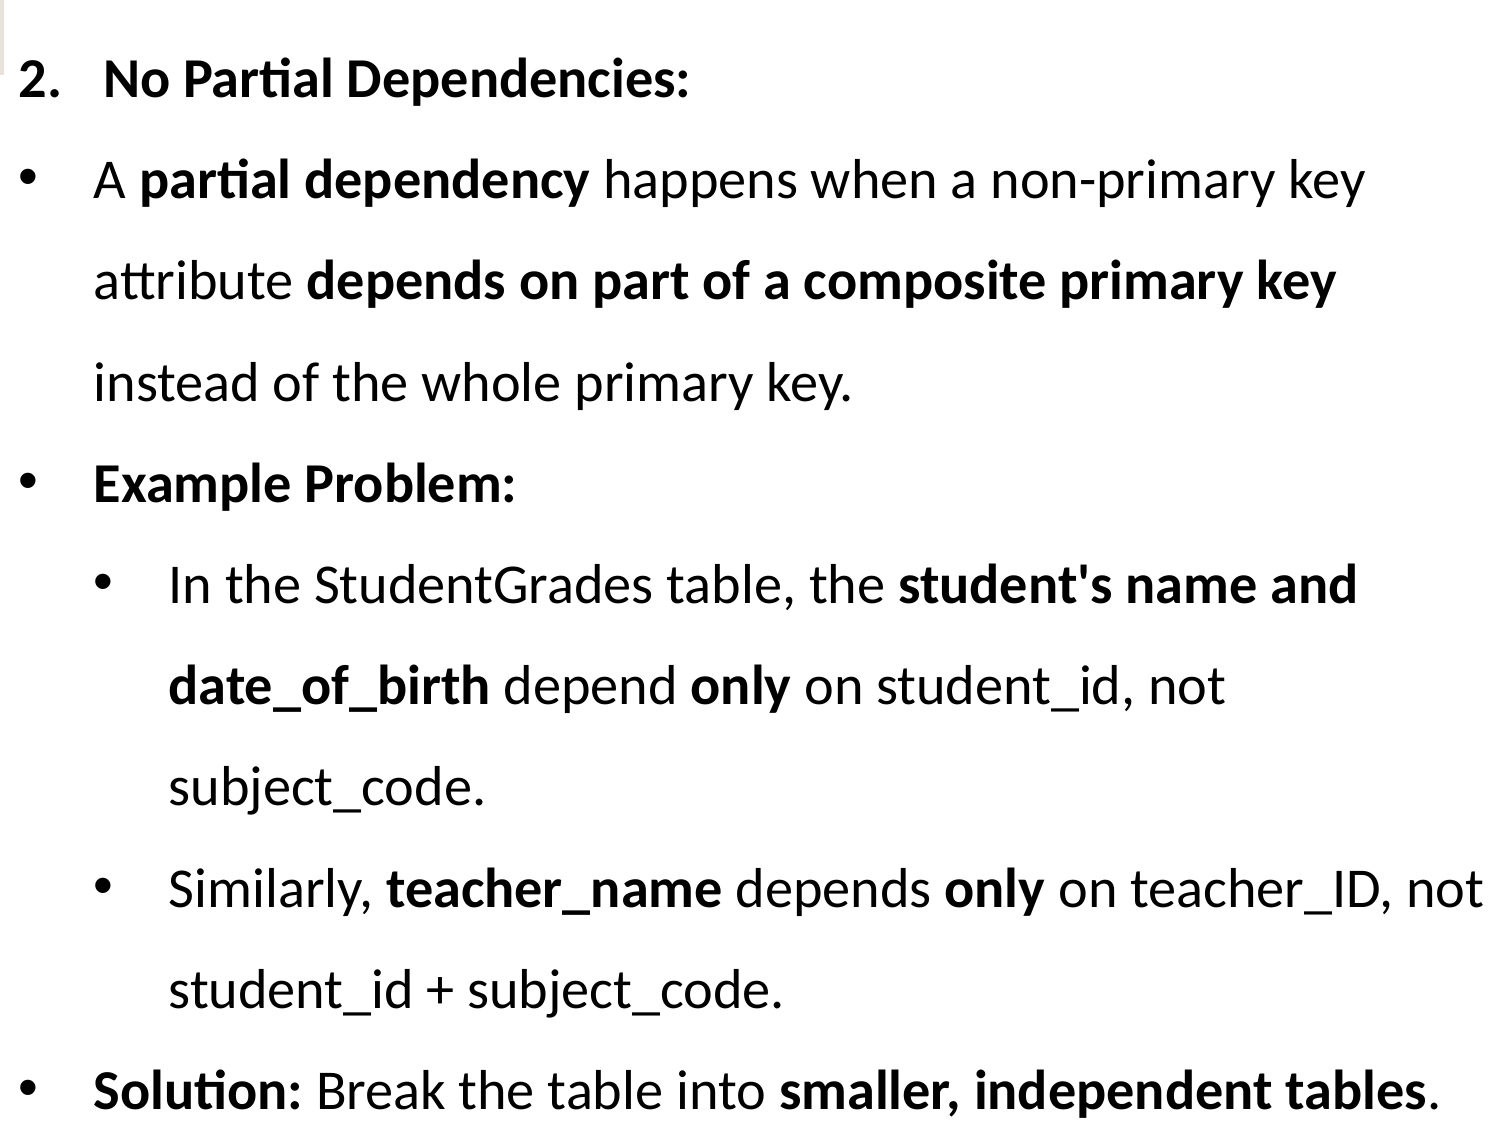

No Partial Dependencies:
A partial dependency happens when a non-primary key attribute depends on part of a composite primary key instead of the whole primary key.
Example Problem:
In the StudentGrades table, the student's name and date_of_birth depend only on student_id, not subject_code.
Similarly, teacher_name depends only on teacher_ID, not student_id + subject_code.
Solution: Break the table into smaller, independent tables.

2 |	Faculty of Business and Law | Peter Faber Business School